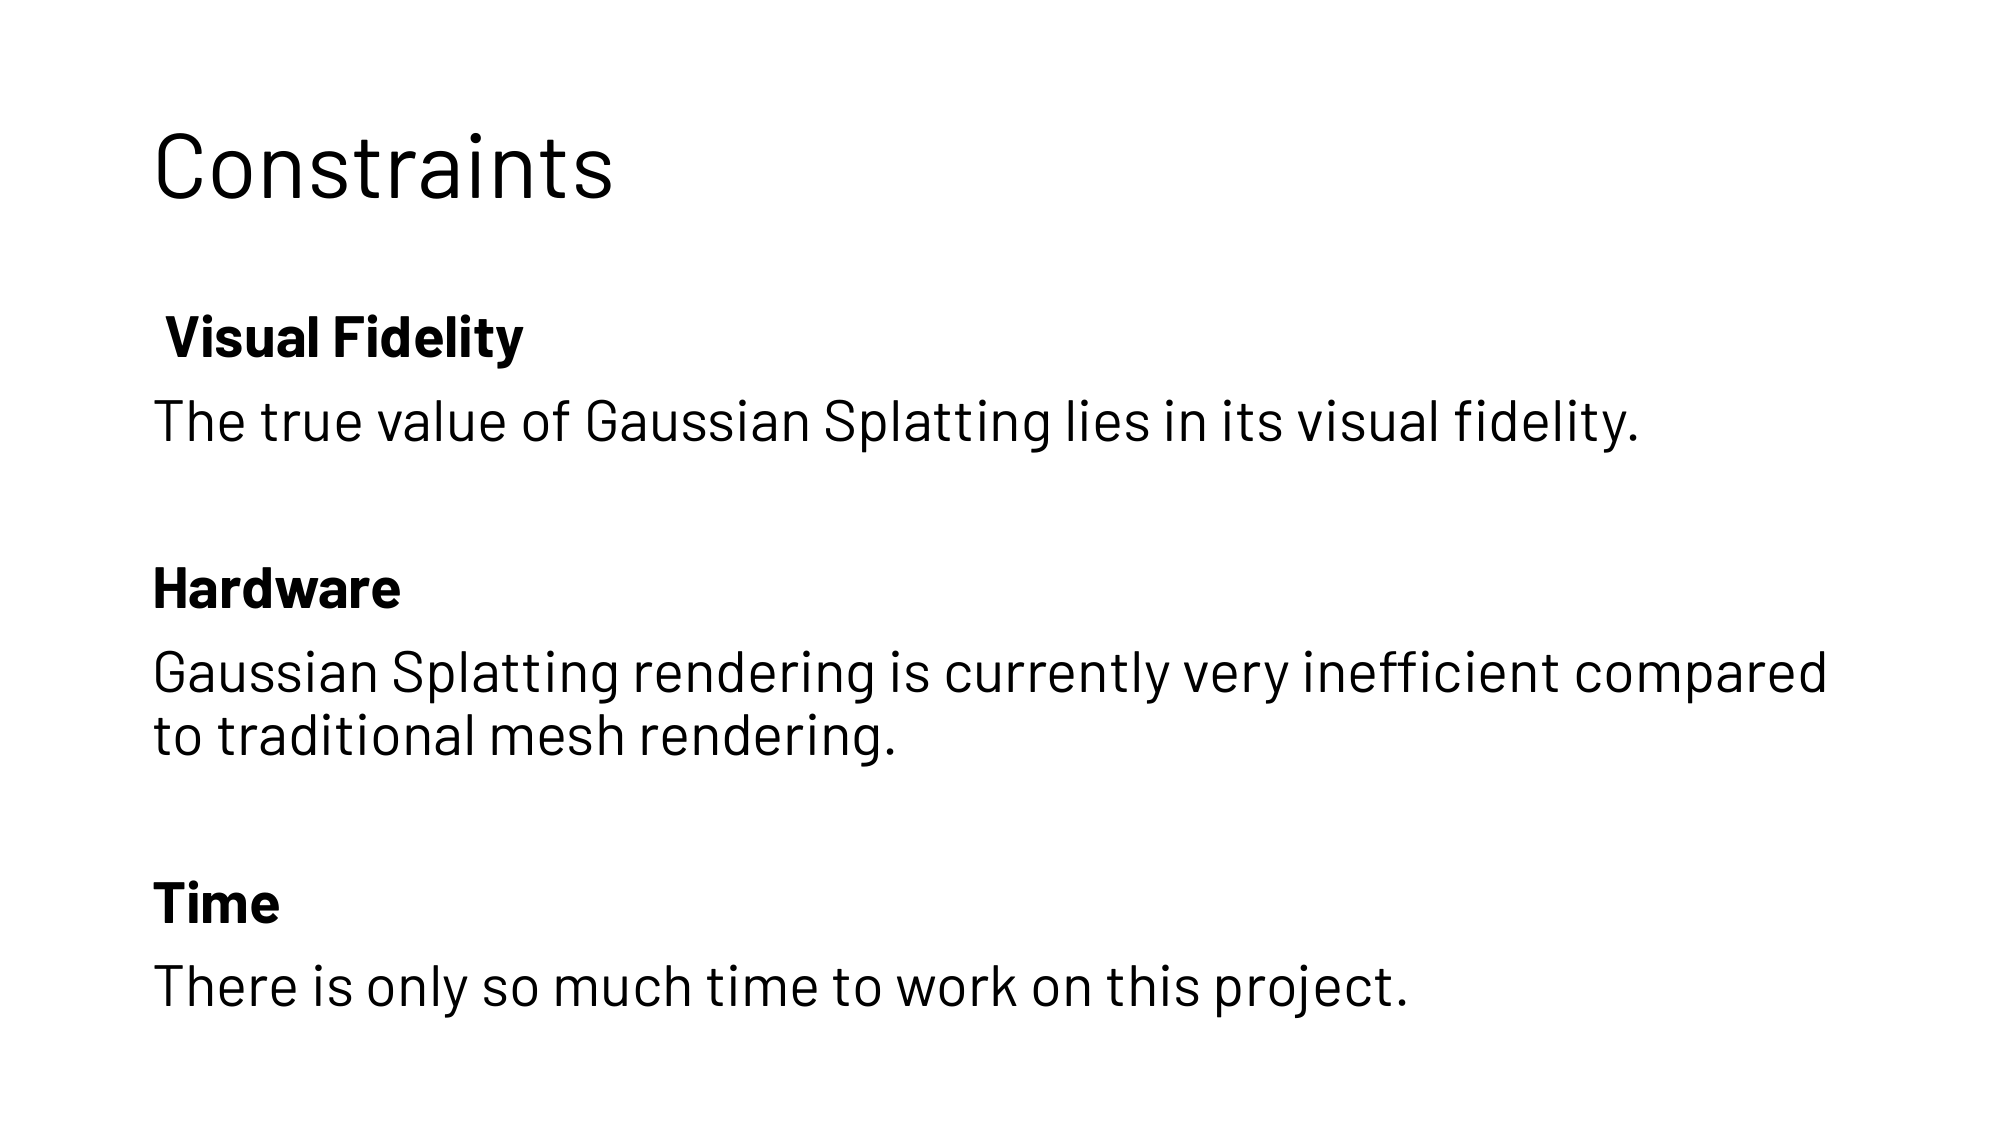

# Constraints
 Visual Fidelity
The true value of Gaussian Splatting lies in its visual fidelity.

Hardware
Gaussian Splatting rendering is currently very inefficient compared to traditional mesh rendering.

Time
There is only so much time to work on this project.